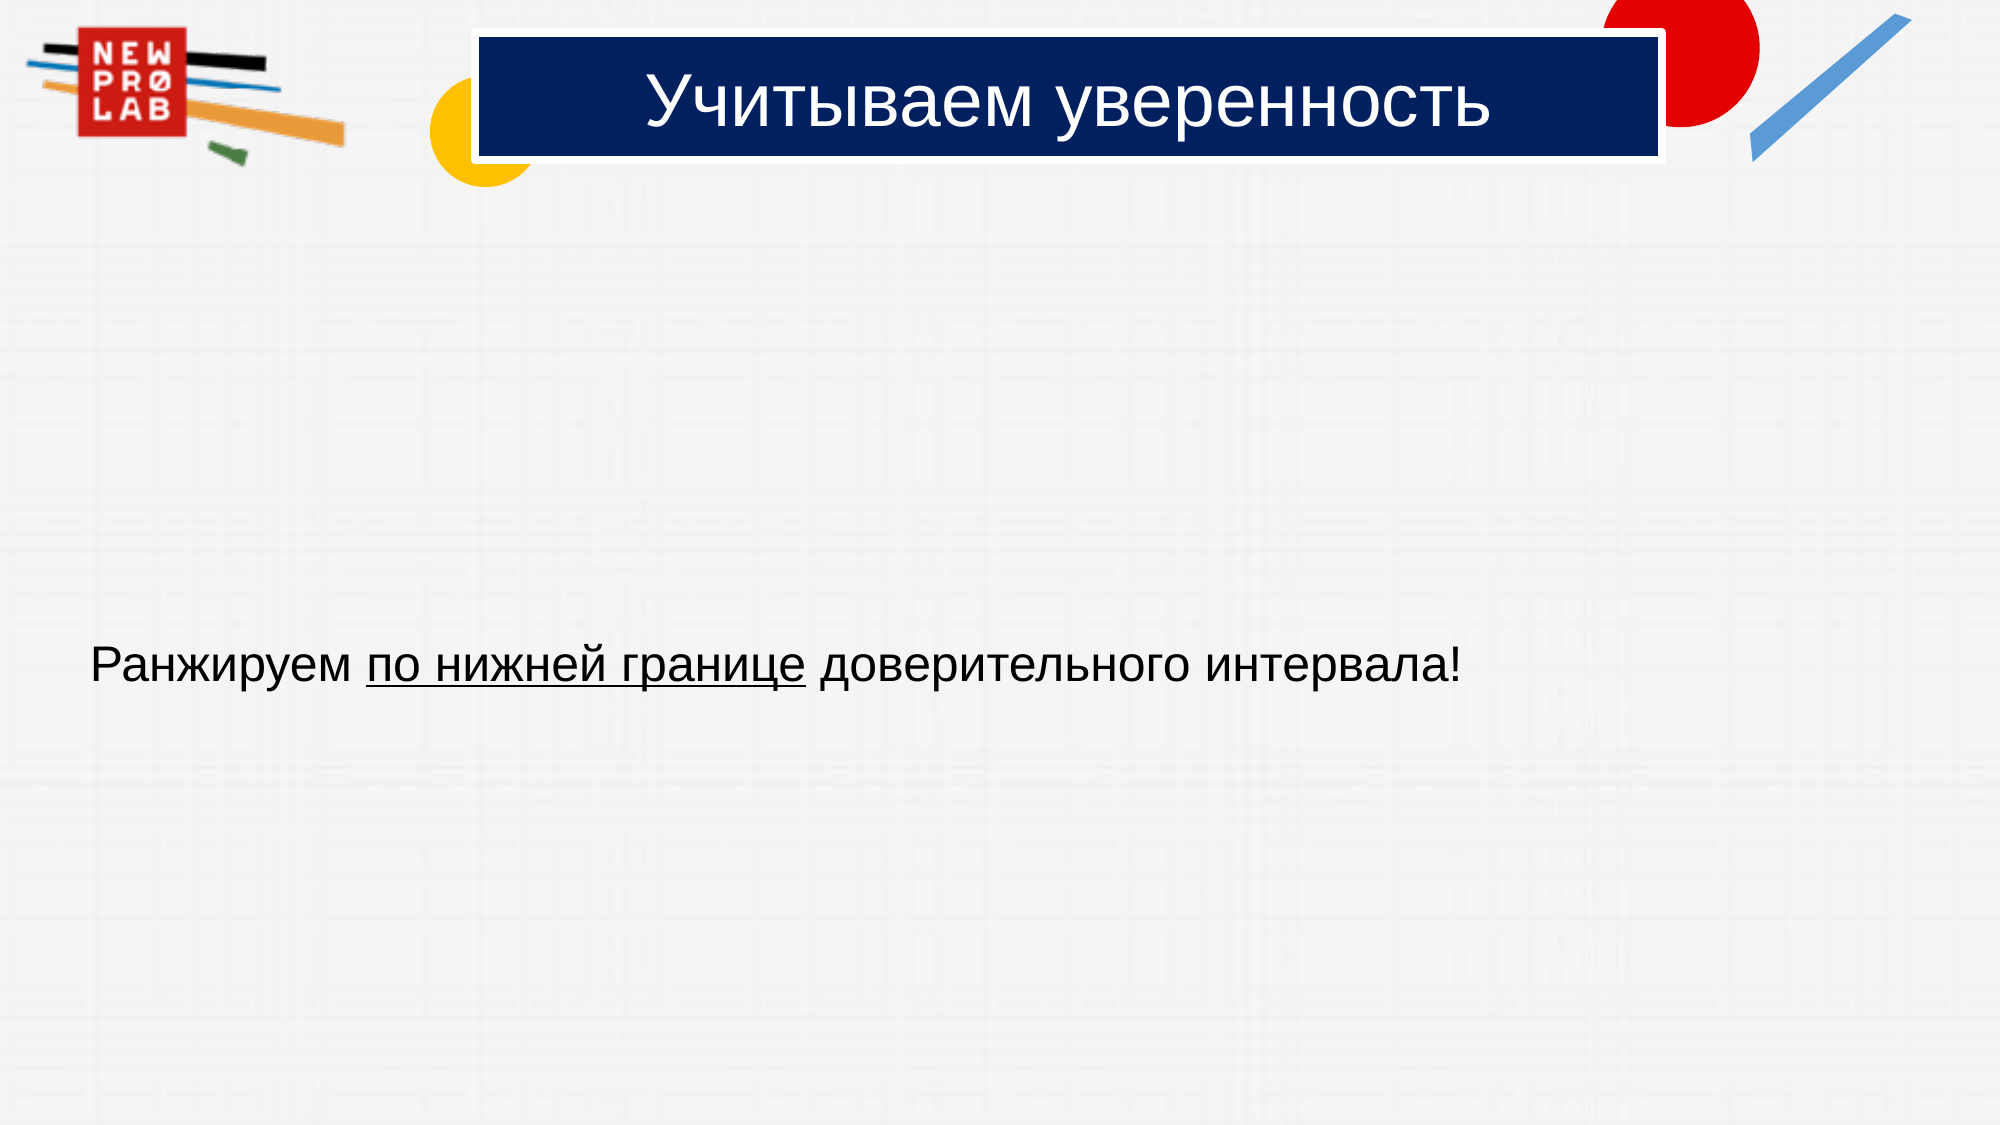

# Учитываем уверенность
Ранжируем по нижней границе доверительного интервала!